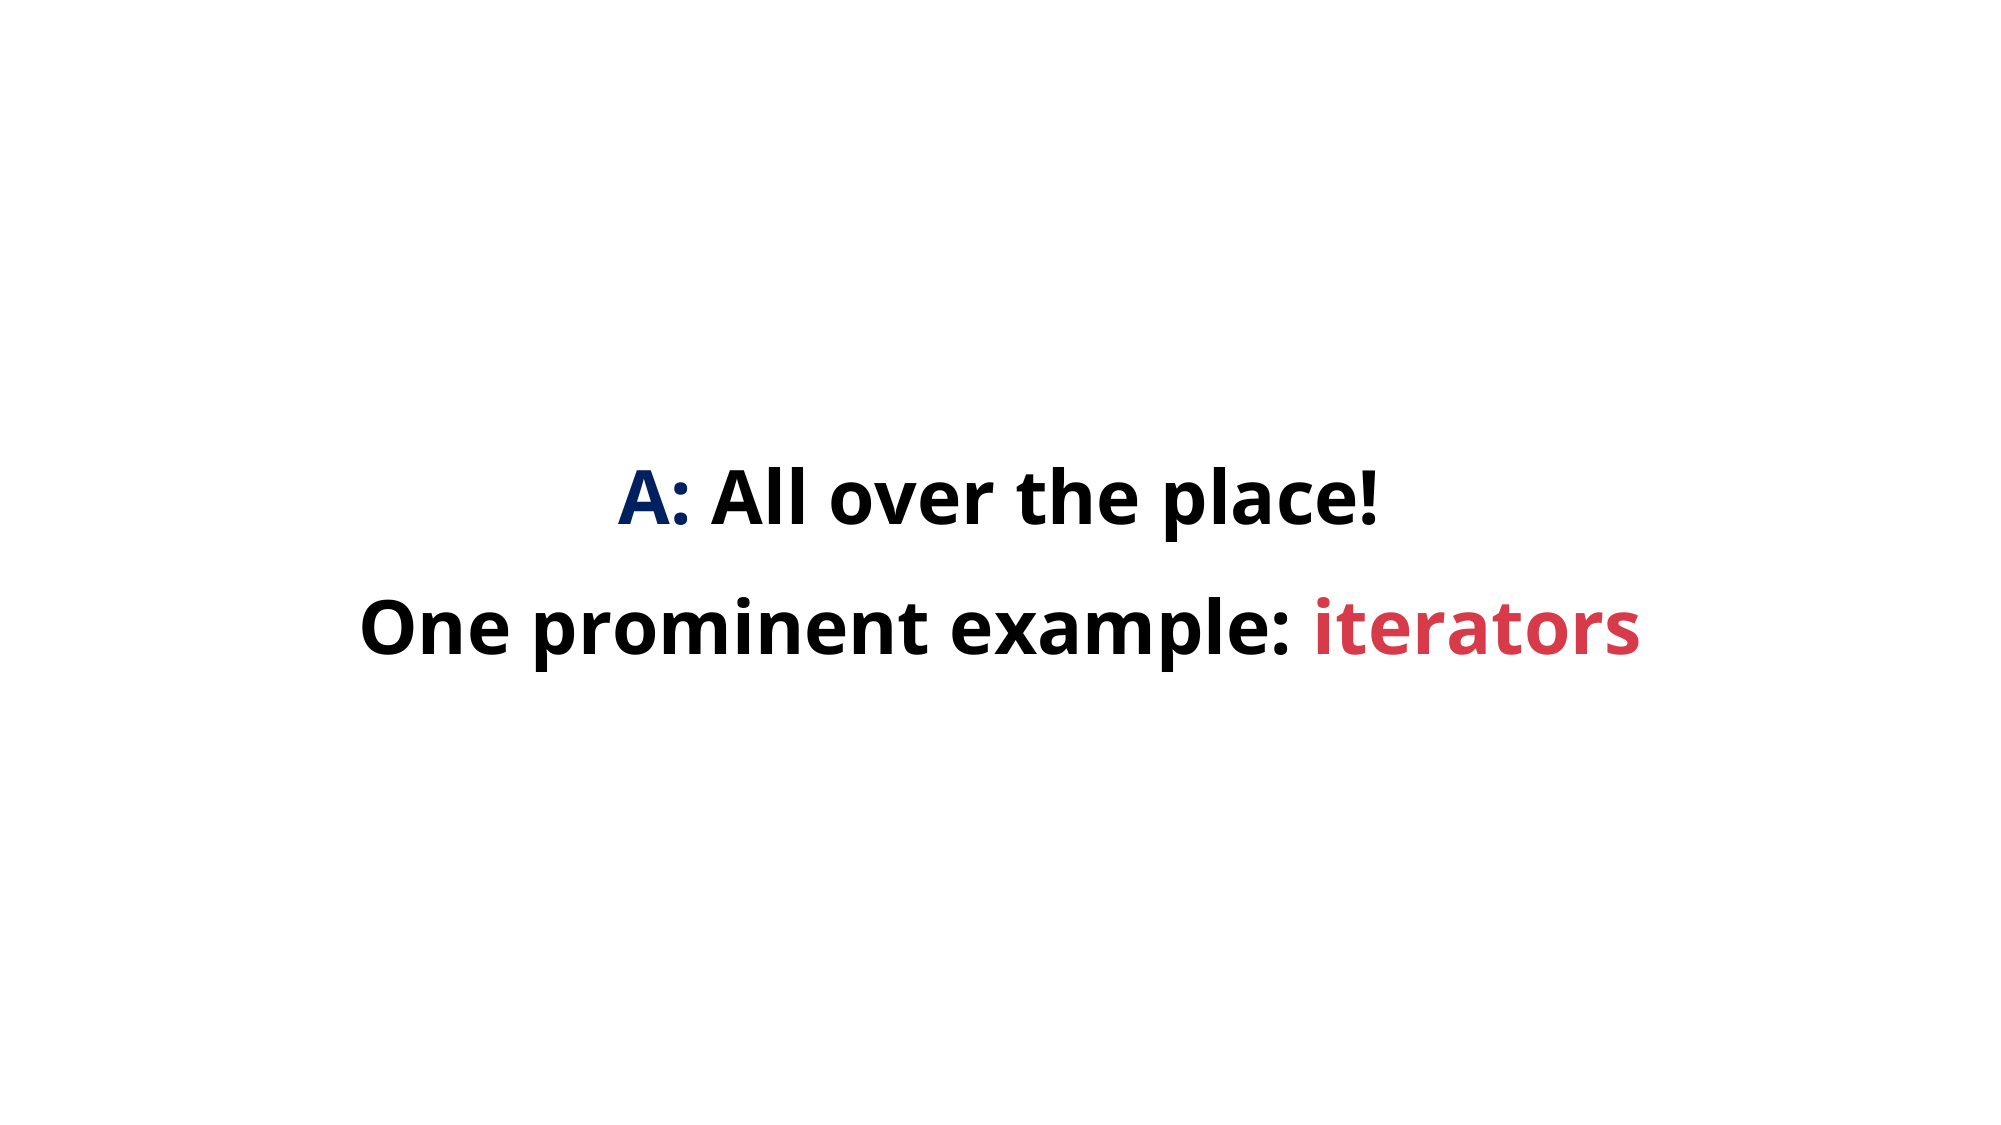

# A: All over the place!
One prominent example: iterators